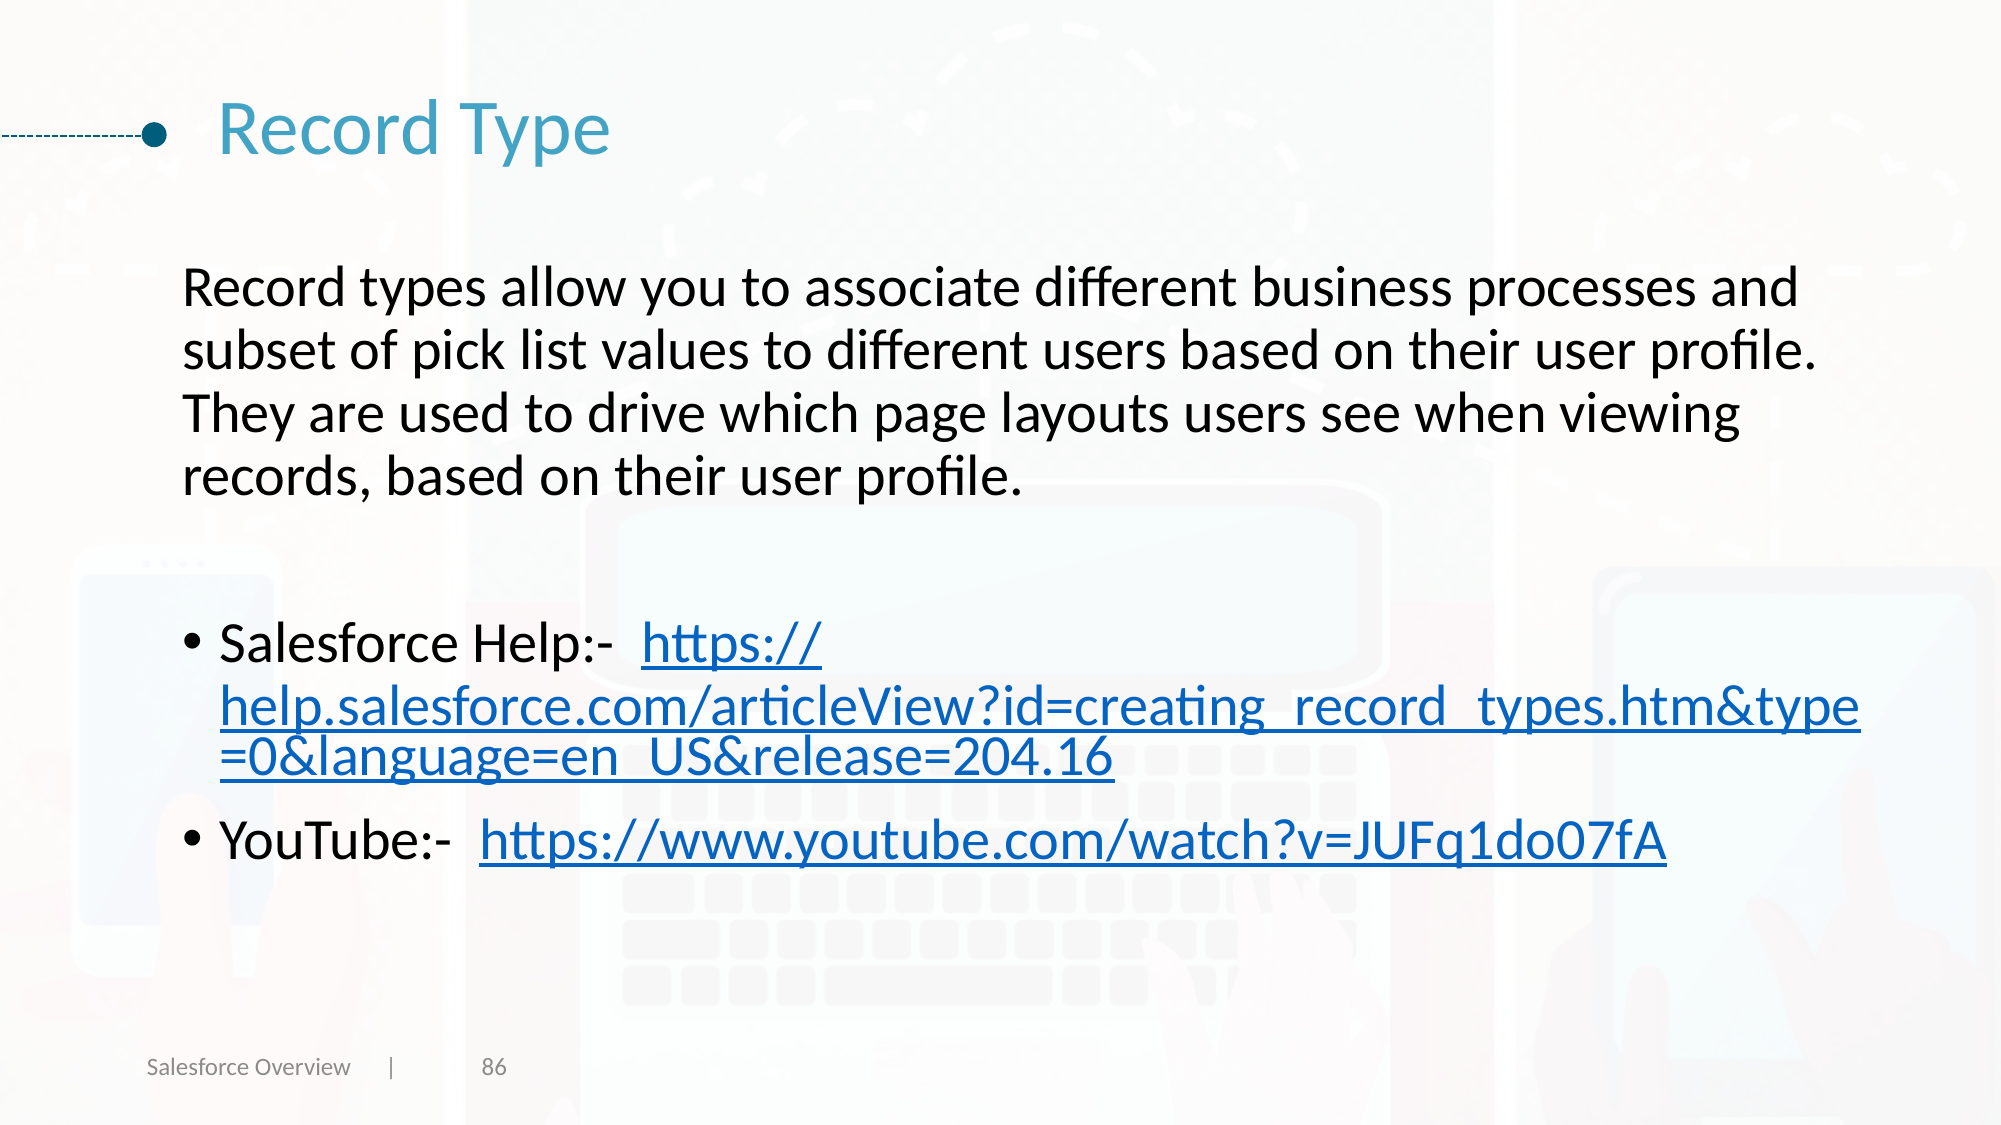

# Record Type
Record types allow you to associate different business processes and subset of pick list values to different users based on their user profile.  They are used to drive which page layouts users see when viewing records, based on their user profile.

Salesforce Help:-  https://help.salesforce.com/articleView?id=creating_record_types.htm&type=0&language=en_US&release=204.16
YouTube:-  https://www.youtube.com/watch?v=JUFq1do07fA

Salesforce Overview      |
86